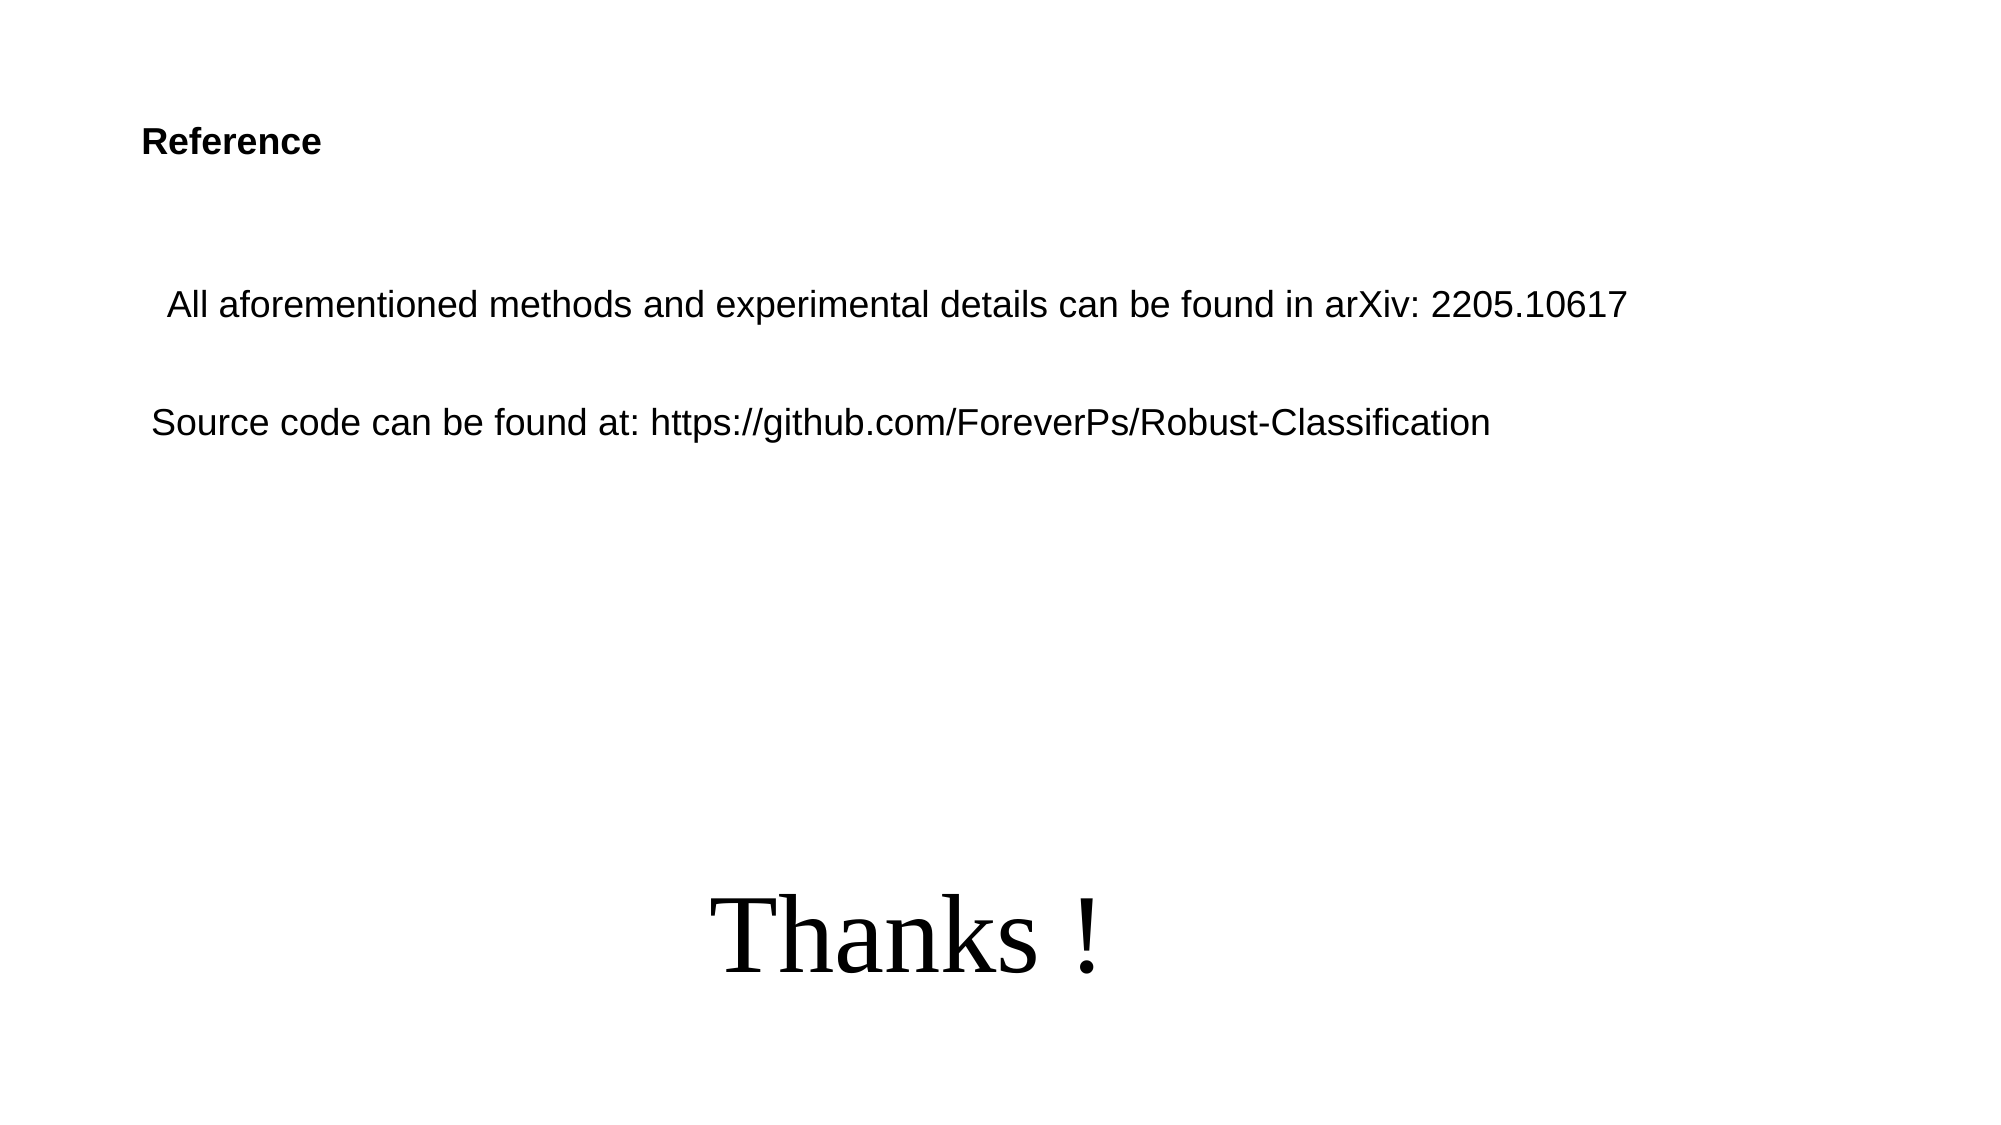

Reference
All aforementioned methods and experimental details can be found in arXiv: 2205.10617
Source code can be found at: https://github.com/ForeverPs/Robust-Classification
Thanks !